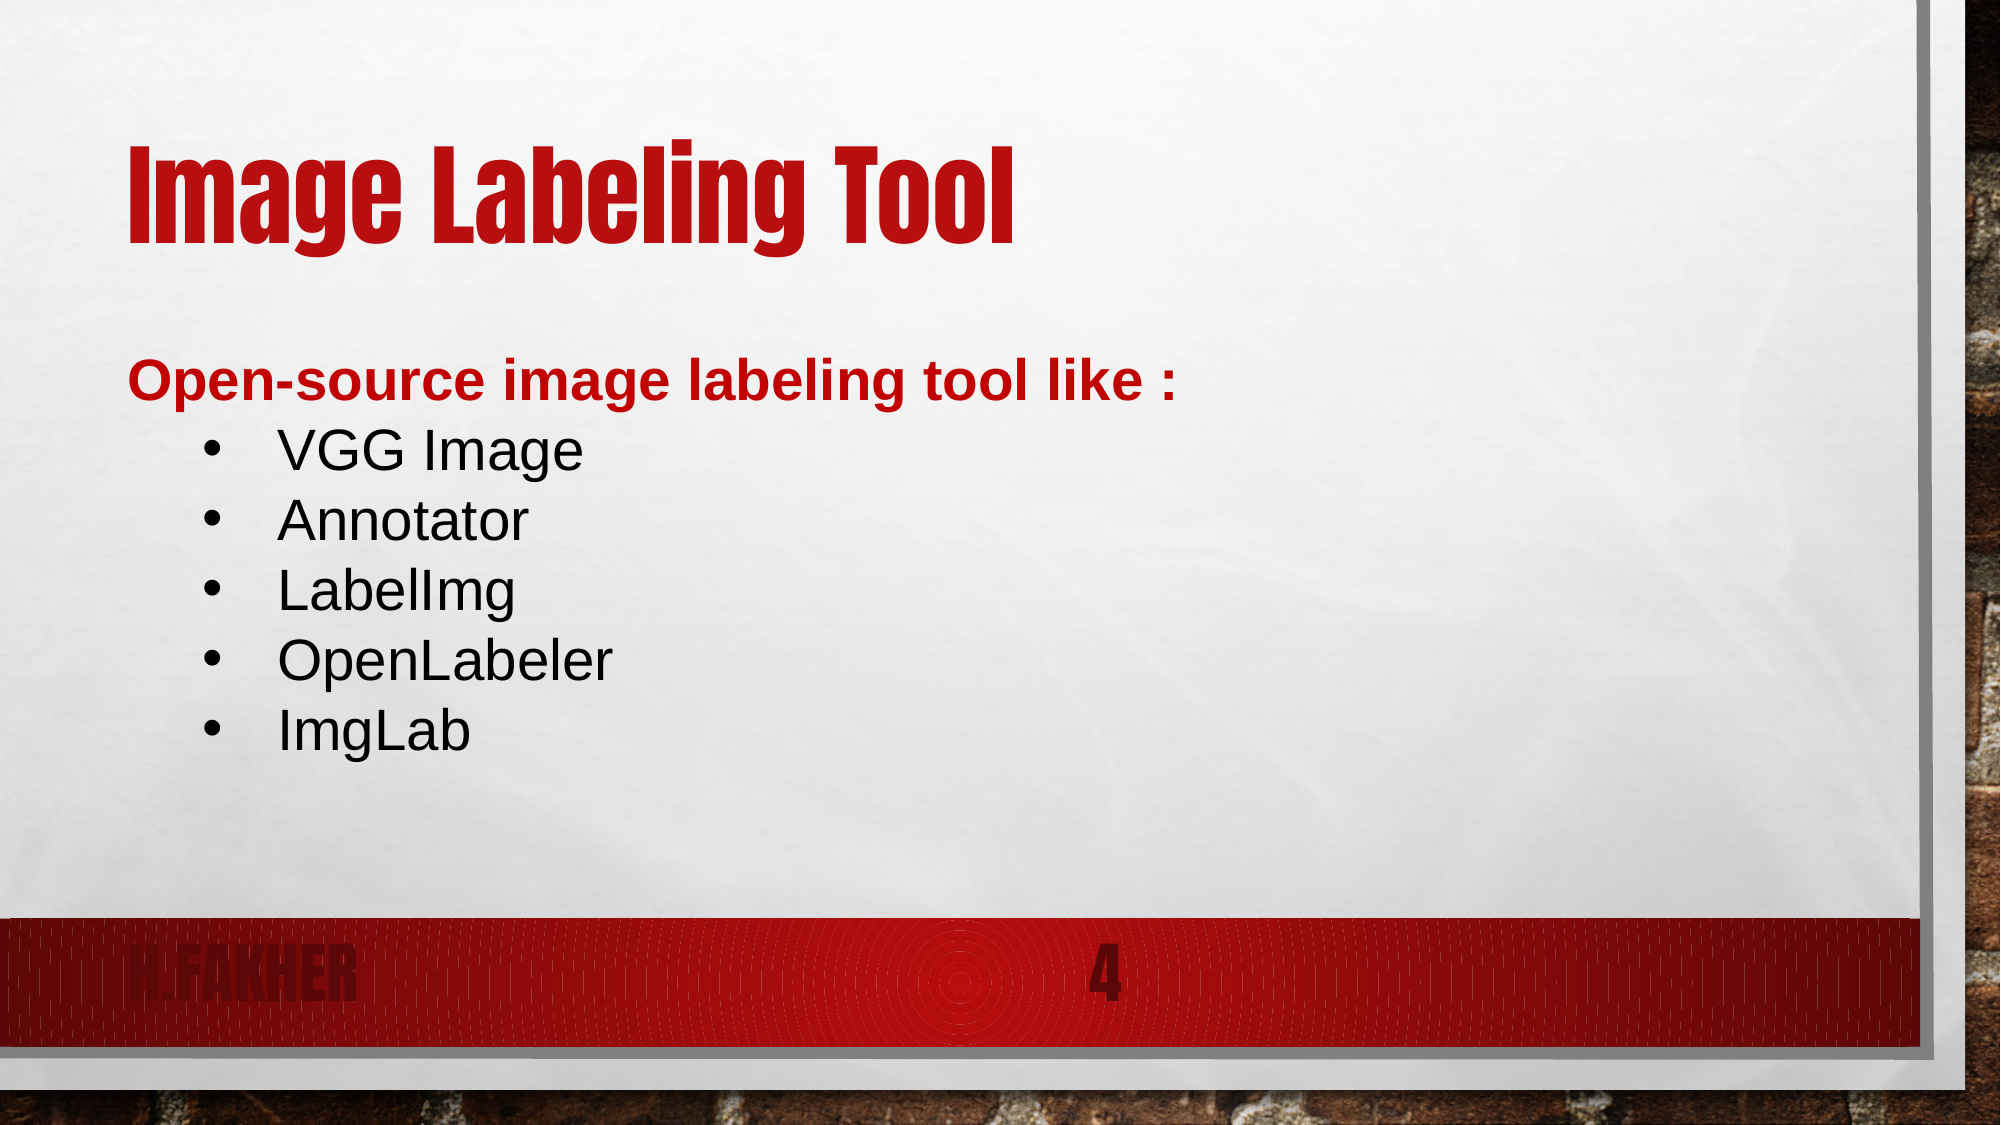

# Image Labeling Tool
Open-source image labeling tool like :
VGG Image
Annotator
LabelImg
OpenLabeler
ImgLab
H.Fakher
4